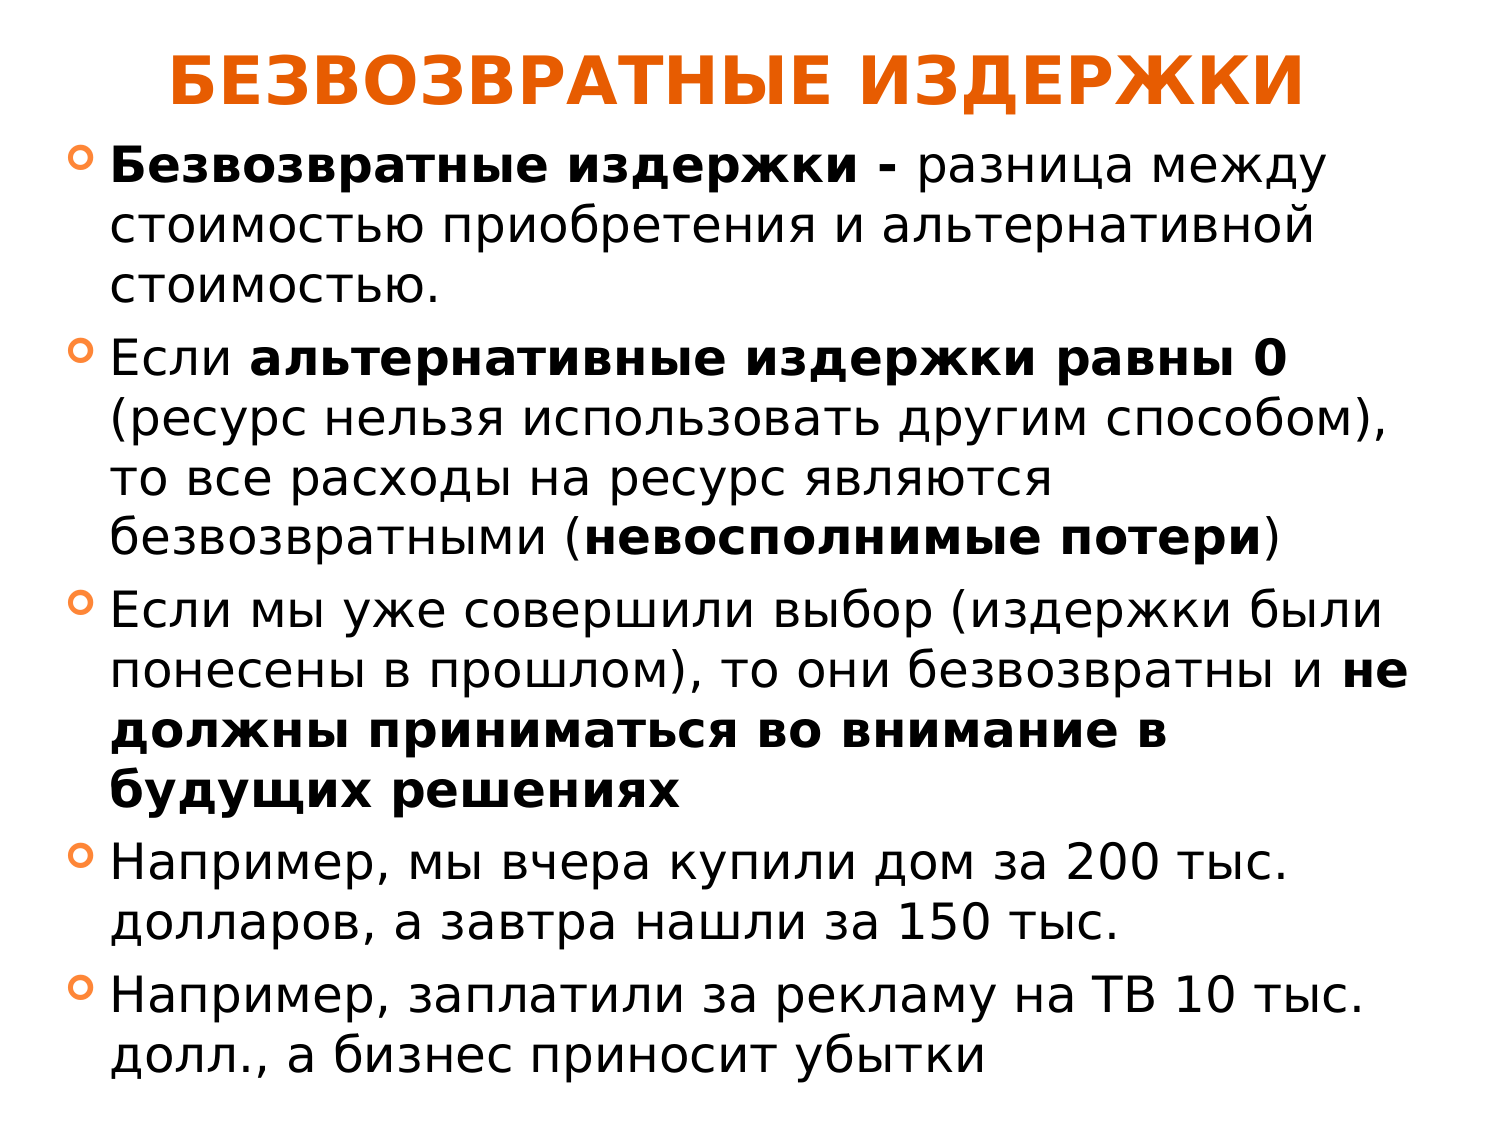

# БЕЗВОЗВРАТНЫЕ ИЗДЕРЖКИ
Безвозвратные издержки - разница между стоимостью приобретения и альтернативной стоимостью.
Если альтернативные издержки равны 0 (ресурс нельзя использовать другим способом), то все расходы на ресурс являются безвозвратными (невосполнимые потери)
Если мы уже совершили выбор (издержки были понесены в прошлом), то они безвозвратны и не должны приниматься во внимание в будущих решениях
Например, мы вчера купили дом за 200 тыс. долларов, а завтра нашли за 150 тыс.
Например, заплатили за рекламу на ТВ 10 тыс. долл., а бизнес приносит убытки